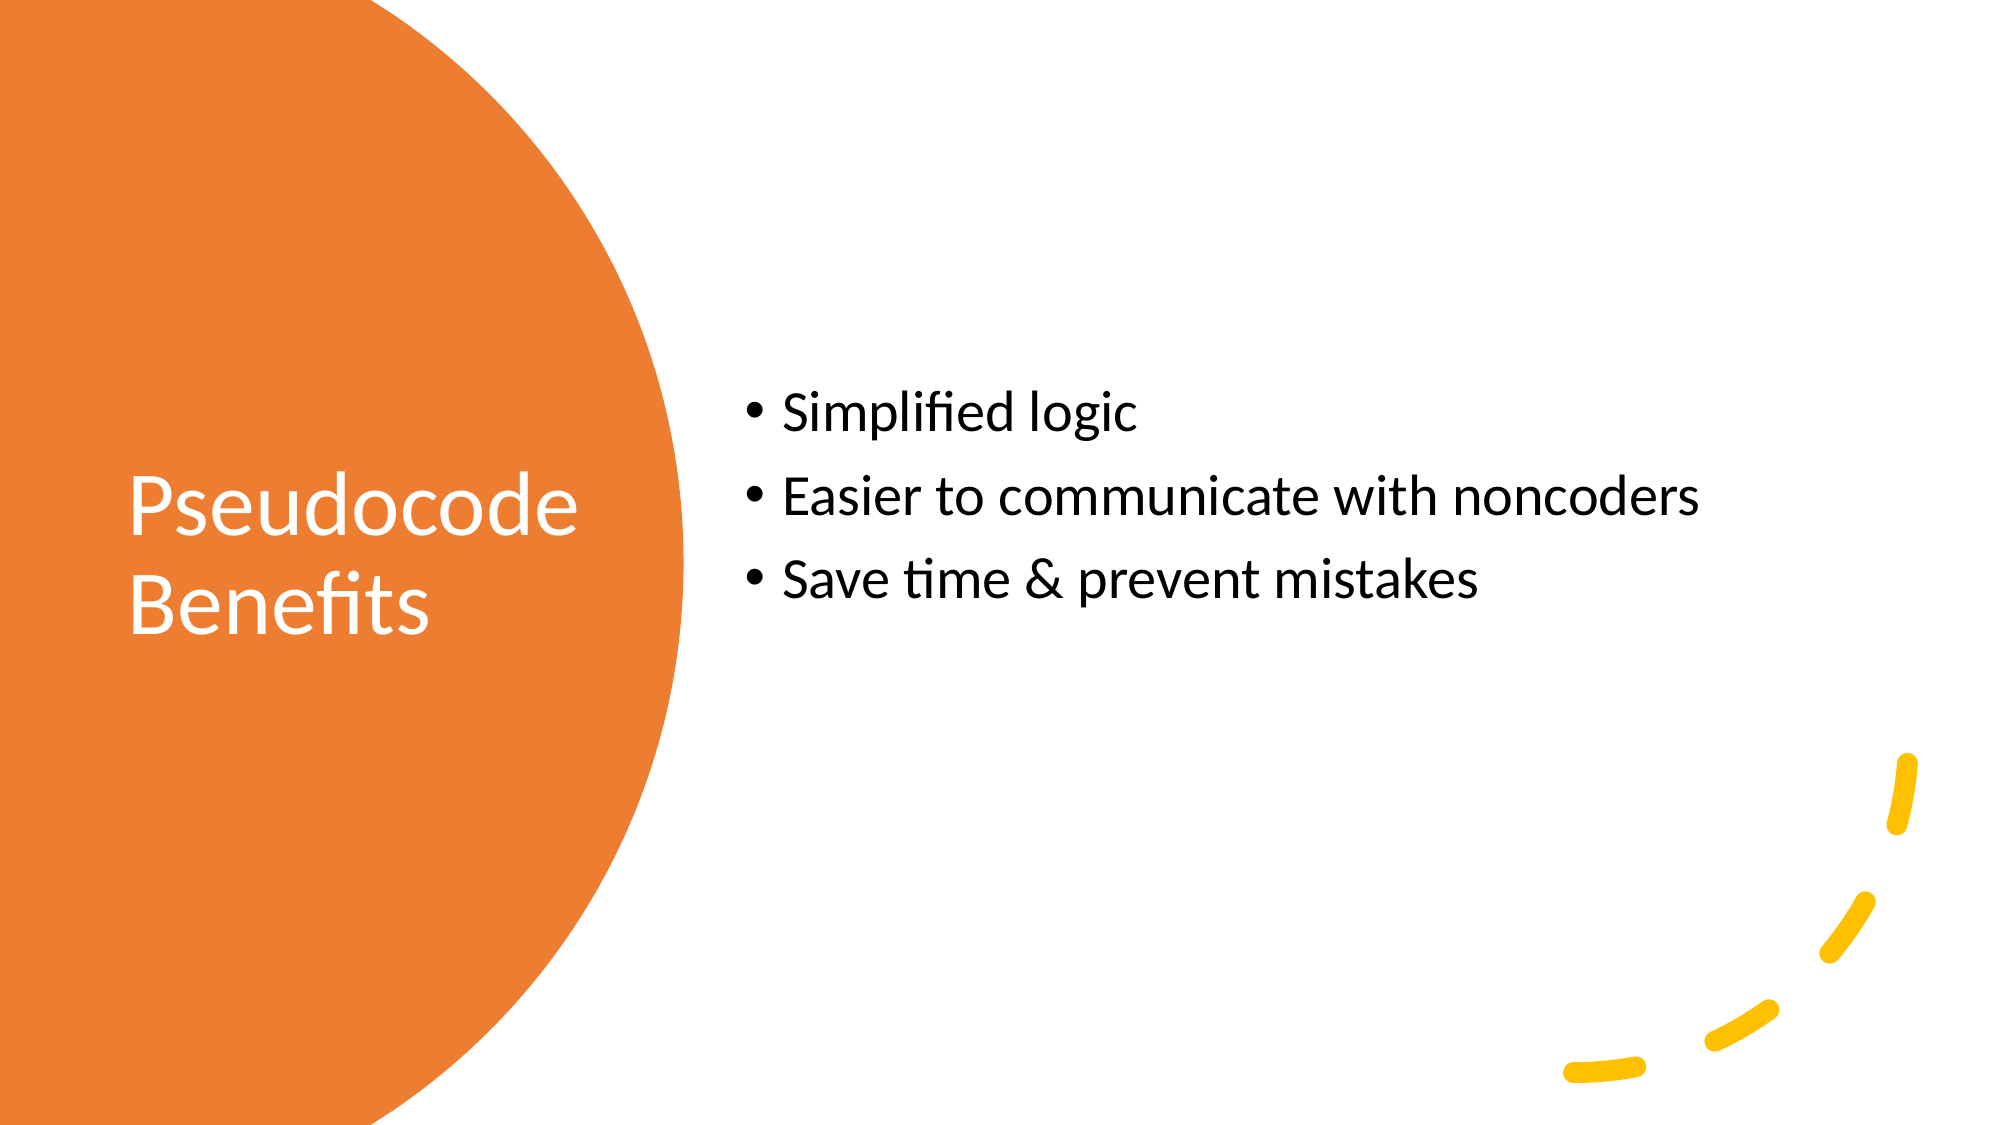

Simplified logic
Easier to communicate with noncoders
Save time & prevent mistakes
# Pseudocode Benefits

14